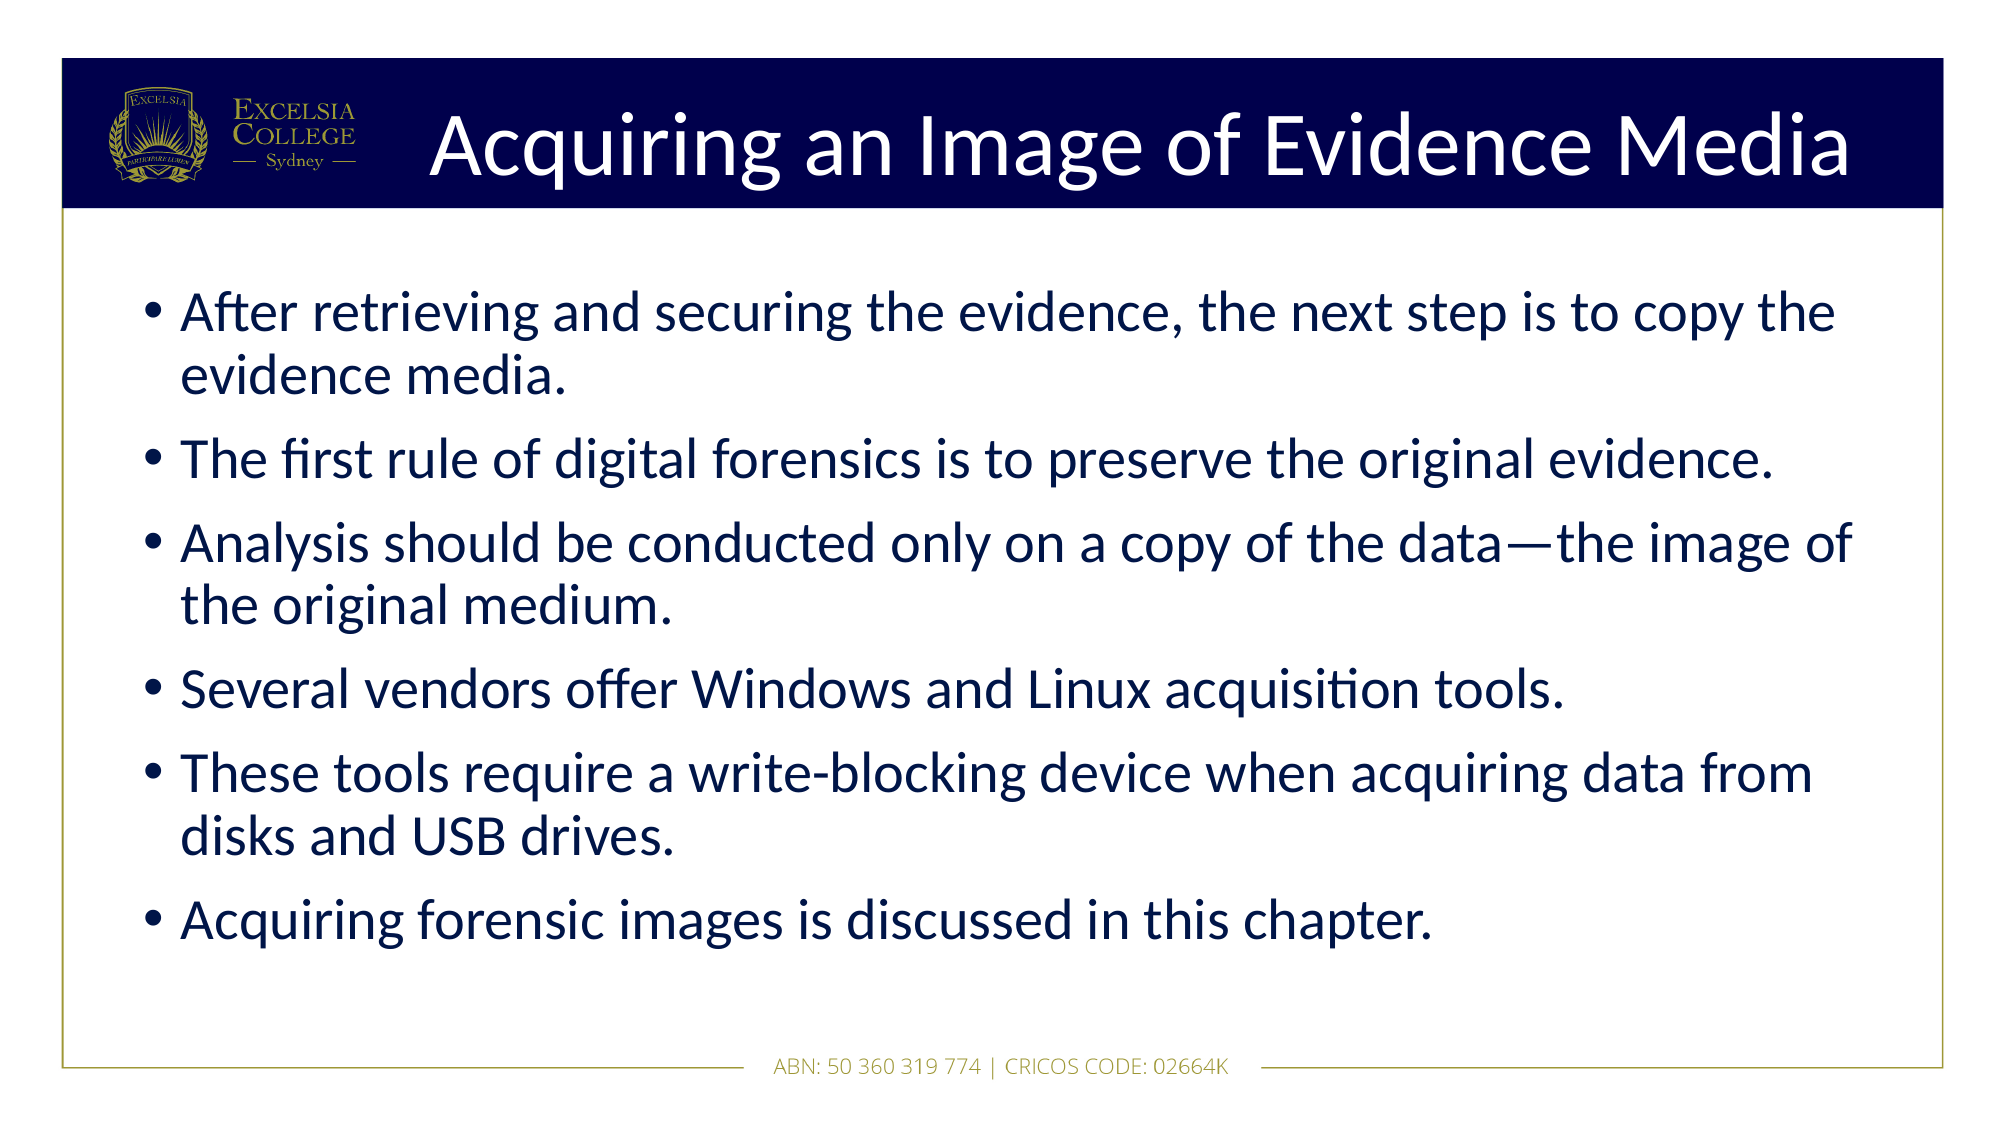

# Acquiring an Image of Evidence Media
After retrieving and securing the evidence, the next step is to copy the evidence media.
The first rule of digital forensics is to preserve the original evidence.
Analysis should be conducted only on a copy of the data—the image of the original medium.
Several vendors offer Windows and Linux acquisition tools.
These tools require a write-blocking device when acquiring data from disks and USB drives.
Acquiring forensic images is discussed in this chapter.